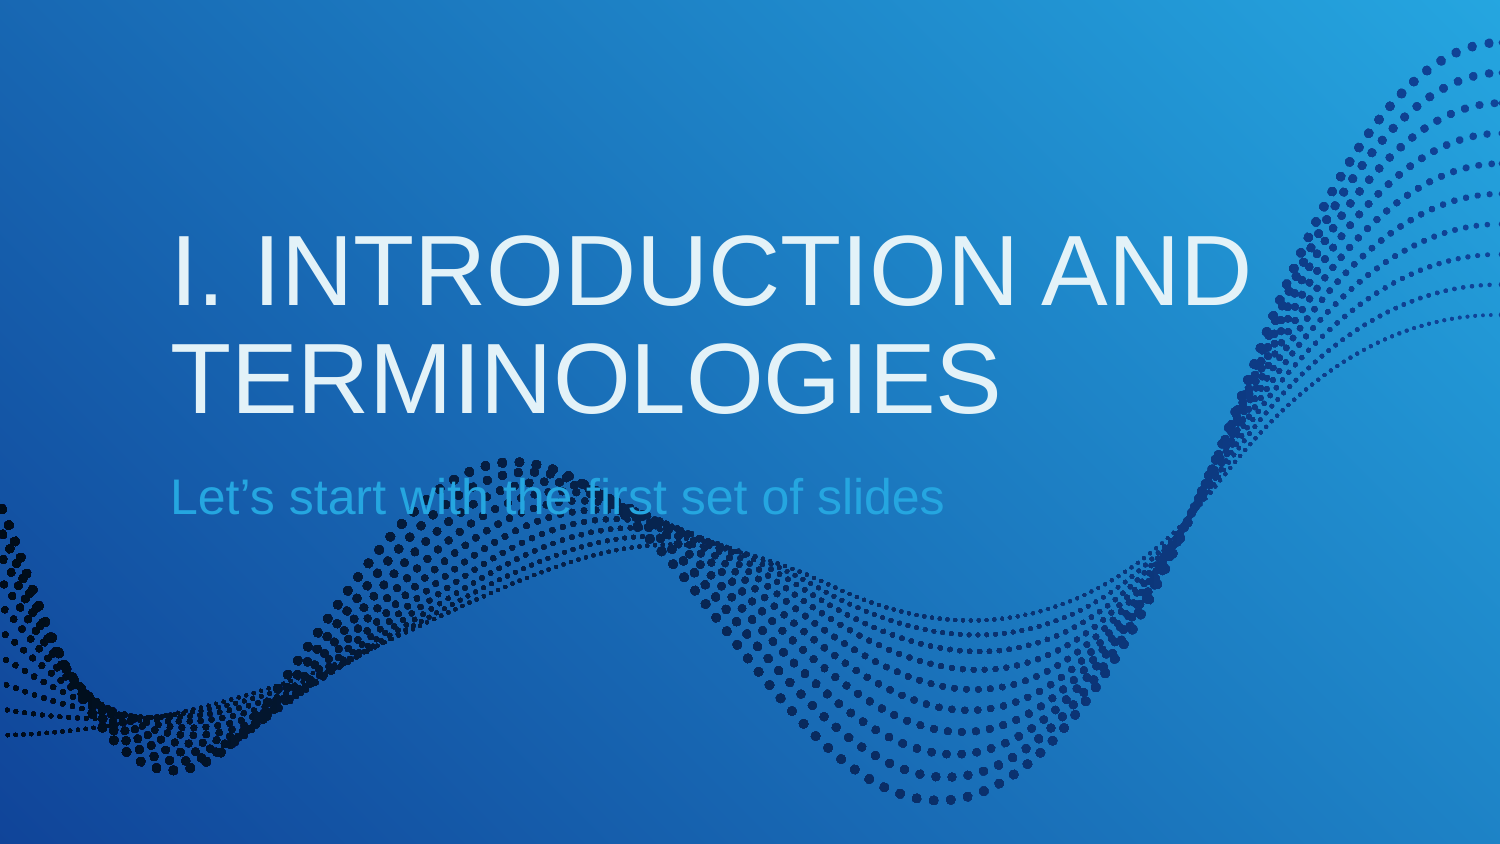

# I. INTRODUCTION AND TERMINOLOGIES
Let’s start with the first set of slides